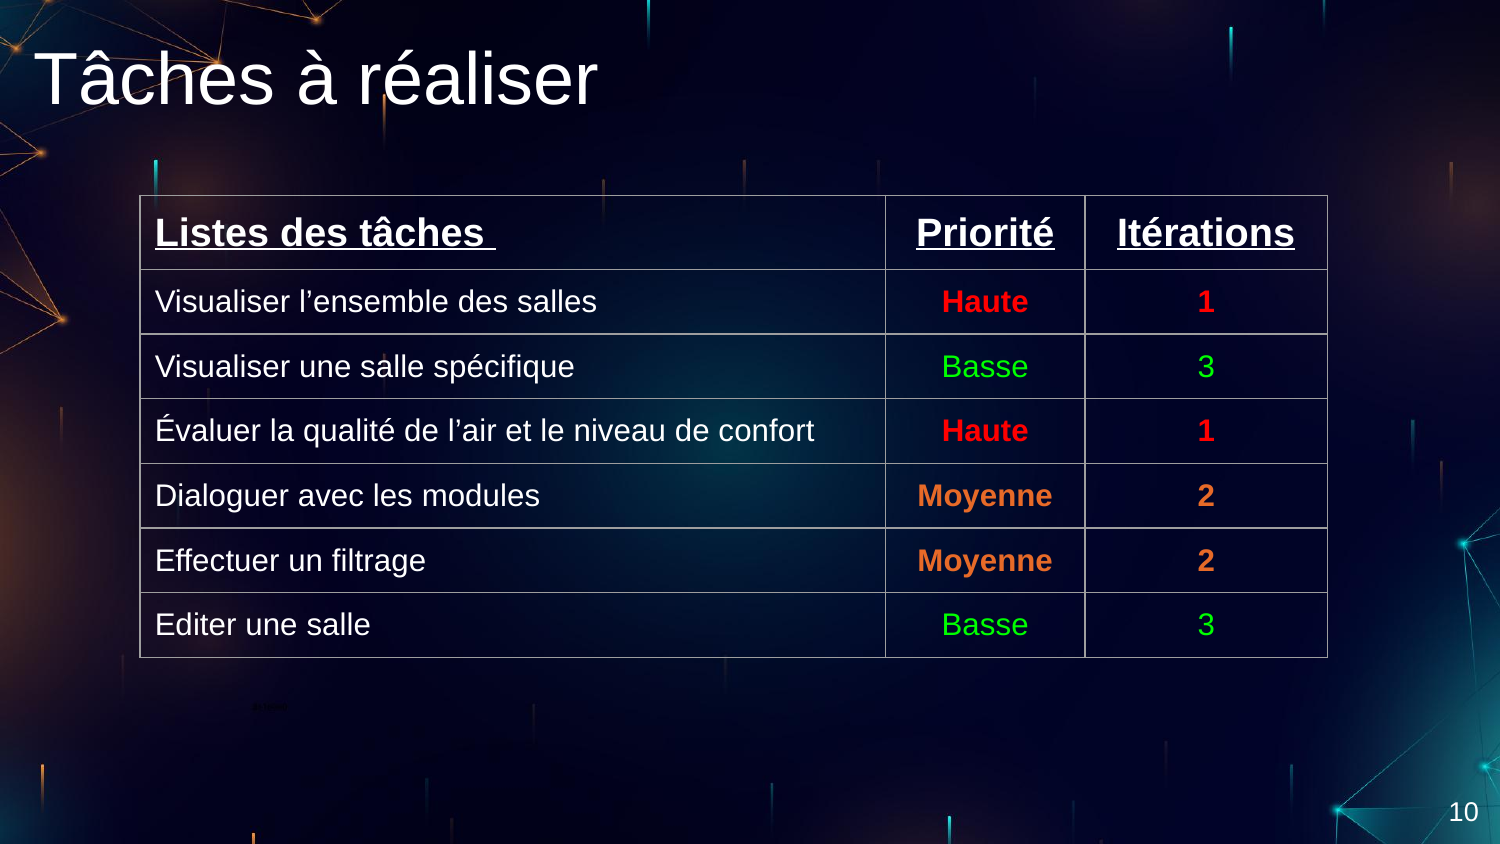

# Tâches à réaliser
| Listes des tâches | Priorité | Itérations |
| --- | --- | --- |
| Visualiser l’ensemble des salles | Haute | 1 |
| Visualiser une salle spécifique | Basse | 3 |
| Évaluer la qualité de l’air et le niveau de confort | Haute | 1 |
| Dialoguer avec les modules | Moyenne | 2 |
| Effectuer un filtrage | Moyenne | 2 |
| Editer une salle | Basse | 3 |
10